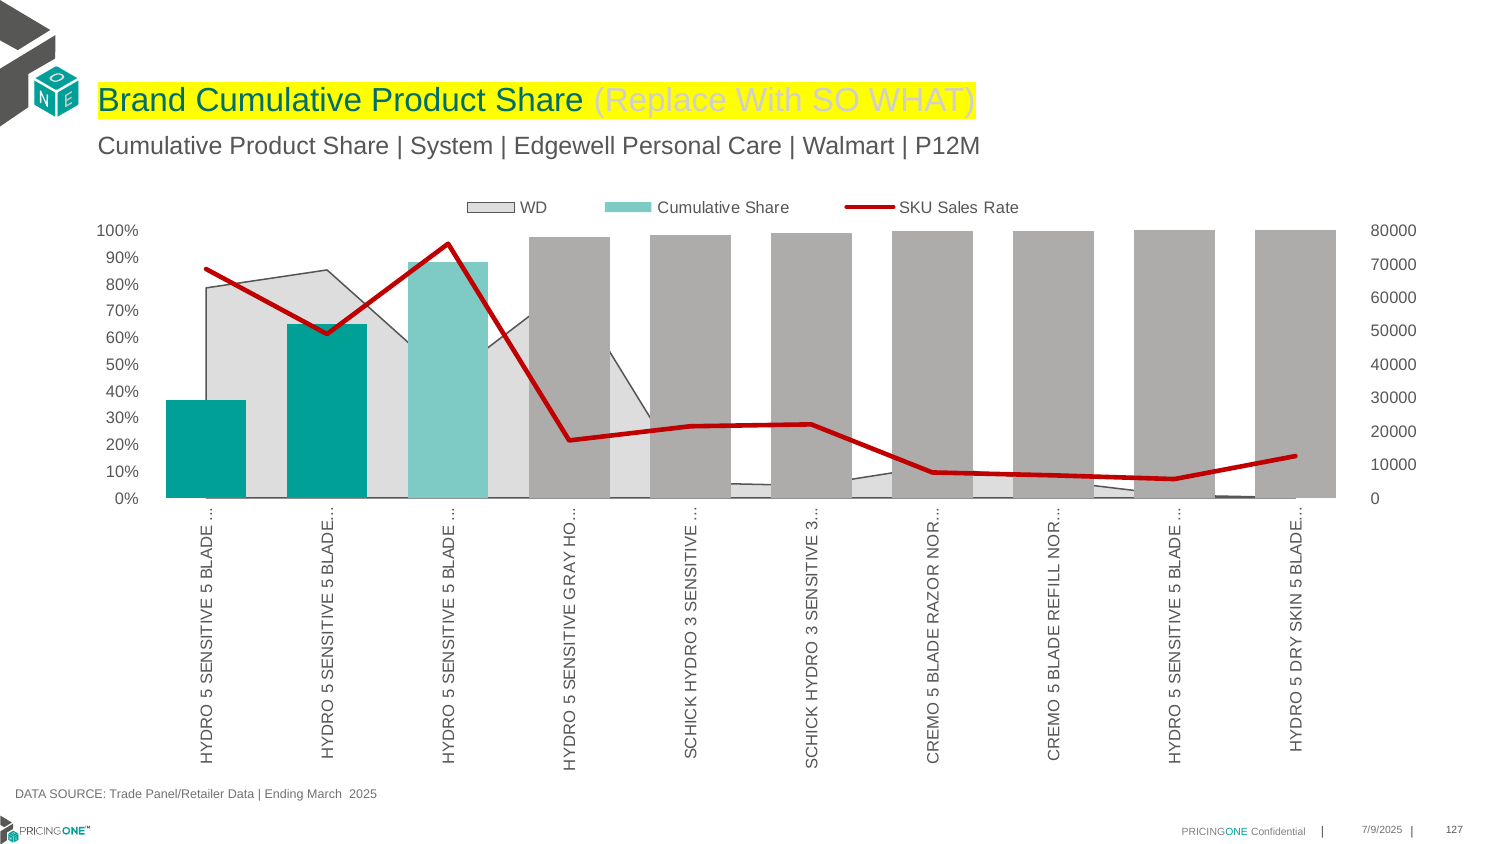

# Brand Cumulative Product Share (Replace With SO WHAT)
Cumulative Product Share | System | Edgewell Personal Care | Walmart | P12M

### Chart

| Category | WD | Cumulative Share | SKU Sales Rate |
|---|---|---|---|
| HYDRO 5 SENSITIVE 5 BLADE REFILL SENSITIVE 6CT | 0.785 | 0.3659918434843822 | 68443.00636942674 |
| HYDRO 5 SENSITIVE 5 BLADE RAZOR SENSITIVE 3CT | 0.852 | 0.6503482993884964 | 48994.89436619718 |
| HYDRO 5 SENSITIVE 5 BLADE REFILL SENSITIVE 12CT | 0.448 | 0.8822600860229088 | 75992.74553571428 |
| HYDRO 5 SENSITIVE GRAY HOLIDAY GIFT PACK 5 BLADE RAZOR SENSITIVE 3CT | 0.793 | 0.9750710539471854 | 17181.197982345522 |
| SCHICK HYDRO 3 SENSITIVE 3 BLADE RAZOR SENSITIVE 4CT | 0.056 | 0.9832409891442417 | 21416.964285714283 |
| SCHICK HYDRO 3 SENSITIVE 3 BLADE REFILL SENSITIVE 5CT | 0.046 | 0.9901305466203336 | 21986.739130434784 |
| CREMO 5 BLADE RAZOR NORMAL 2CT | 0.117 | 0.9962077767755859 | 7625.128205128204 |
| CREMO 5 BLADE REFILL NORMAL 4CT | 0.064 | 0.9991506836866897 | 6750.3125 |
| HYDRO 5 SENSITIVE 5 BLADE REFILL SENSITIVE 4CT | 0.01 | 0.9995351512253747 | 5644.0 |
| HYDRO 5 DRY SKIN 5 BLADE RAZOR DRY 2CT | 0.001 | 0.9997398508982571 | 12510.0 |
DATA SOURCE: Trade Panel/Retailer Data | Ending March  2025

7/9/2025
127